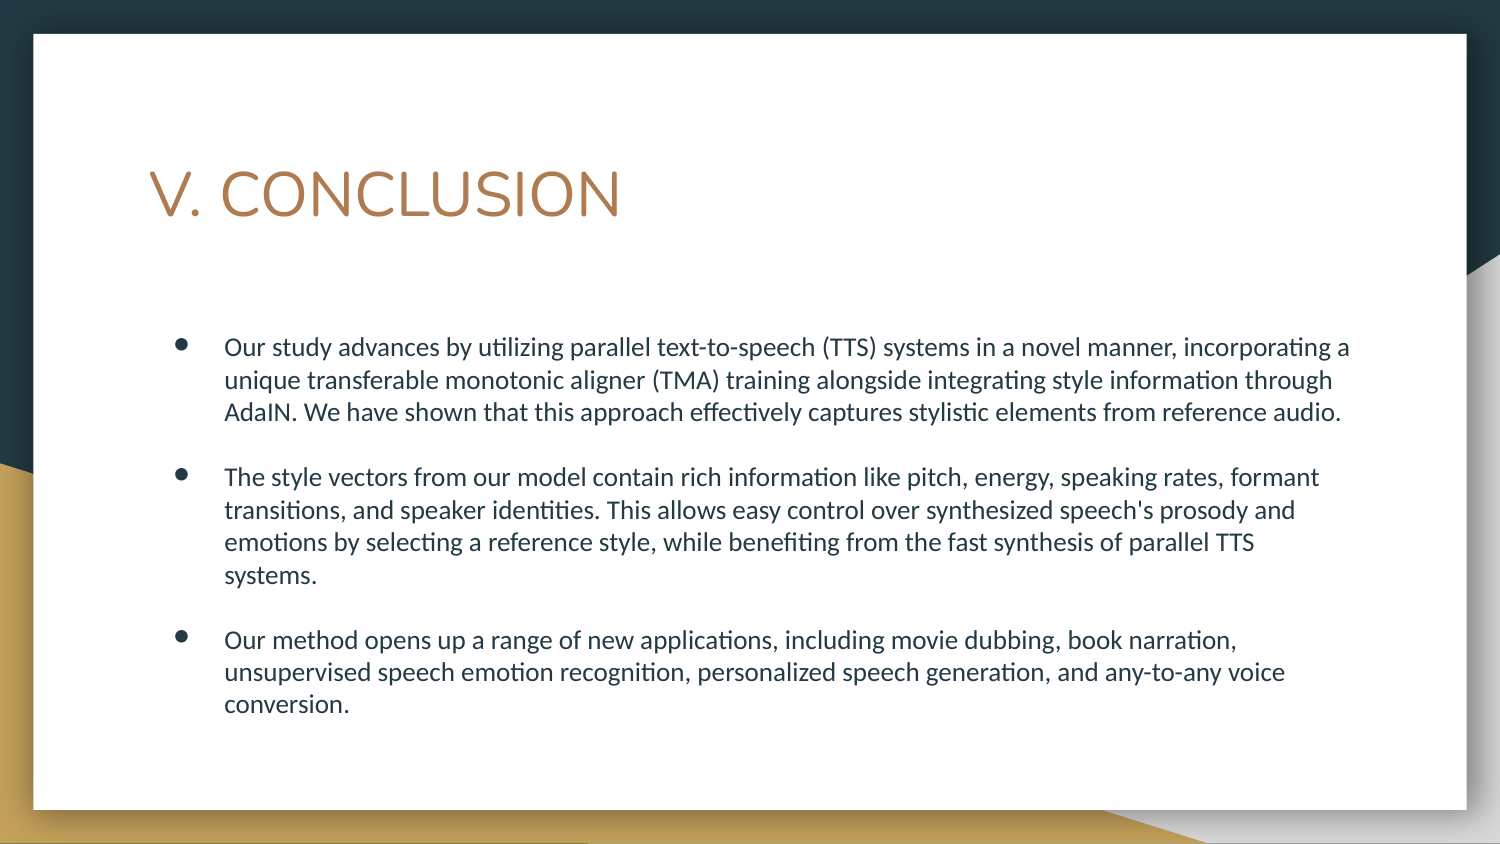

# V. CONCLUSION

Our study advances by utilizing parallel text-to-speech (TTS) systems in a novel manner, incorporating a unique transferable monotonic aligner (TMA) training alongside integrating style information through AdaIN. We have shown that this approach effectively captures stylistic elements from reference audio.
The style vectors from our model contain rich information like pitch, energy, speaking rates, formant transitions, and speaker identities. This allows easy control over synthesized speech's prosody and emotions by selecting a reference style, while benefiting from the fast synthesis of parallel TTS systems.

Our method opens up a range of new applications, including movie dubbing, book narration, unsupervised speech emotion recognition, personalized speech generation, and any-to-any voice conversion.